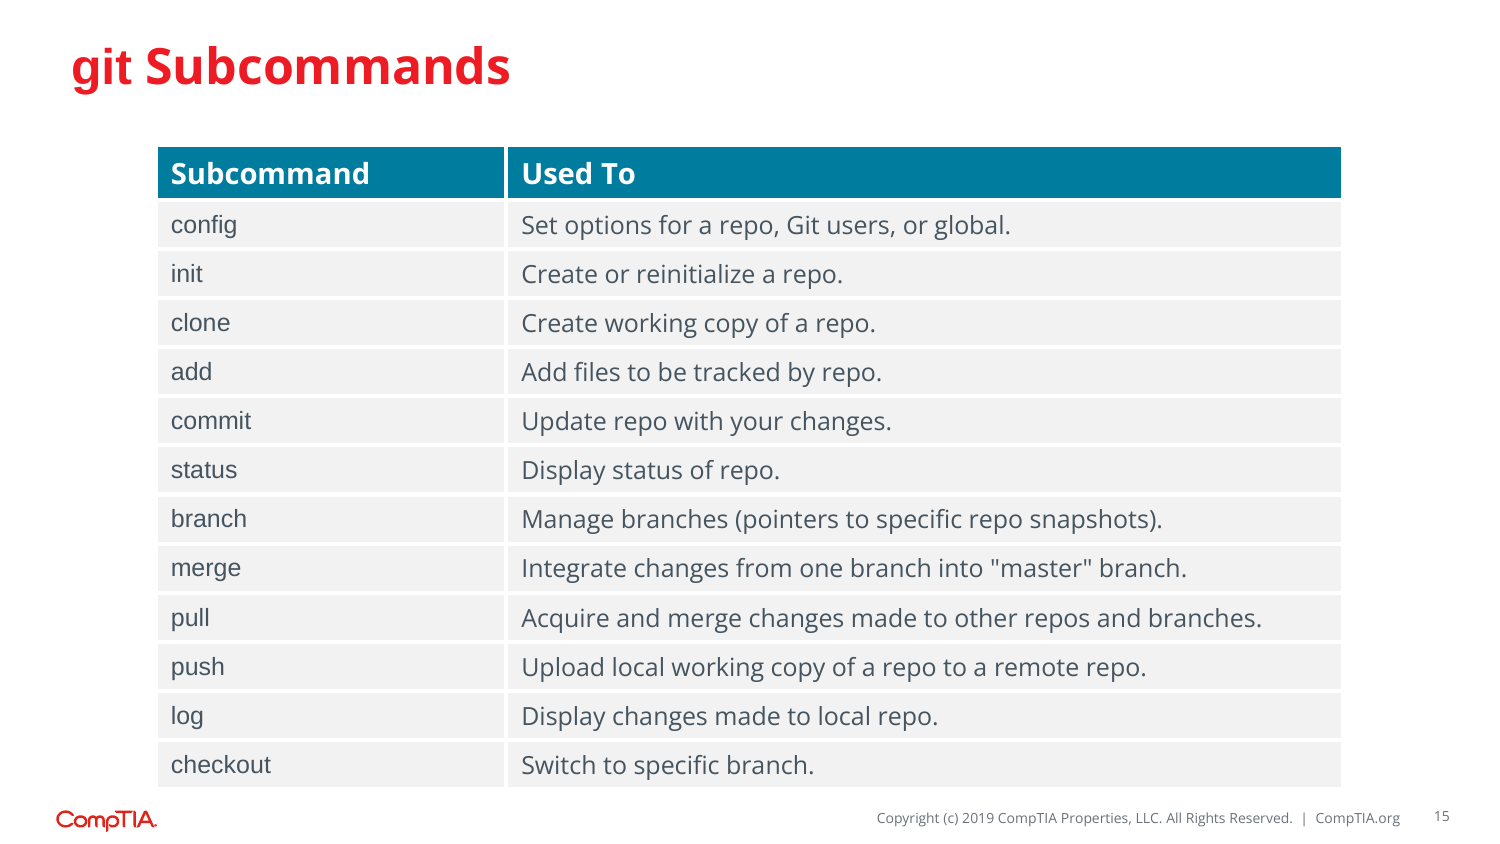

# git Subcommands
| Subcommand | Used To |
| --- | --- |
| config | Set options for a repo, Git users, or global. |
| init | Create or reinitialize a repo. |
| clone | Create working copy of a repo. |
| add | Add files to be tracked by repo. |
| commit | Update repo with your changes. |
| status | Display status of repo. |
| branch | Manage branches (pointers to specific repo snapshots). |
| merge | Integrate changes from one branch into "master" branch. |
| pull | Acquire and merge changes made to other repos and branches. |
| push | Upload local working copy of a repo to a remote repo. |
| log | Display changes made to local repo. |
| checkout | Switch to specific branch. |
15